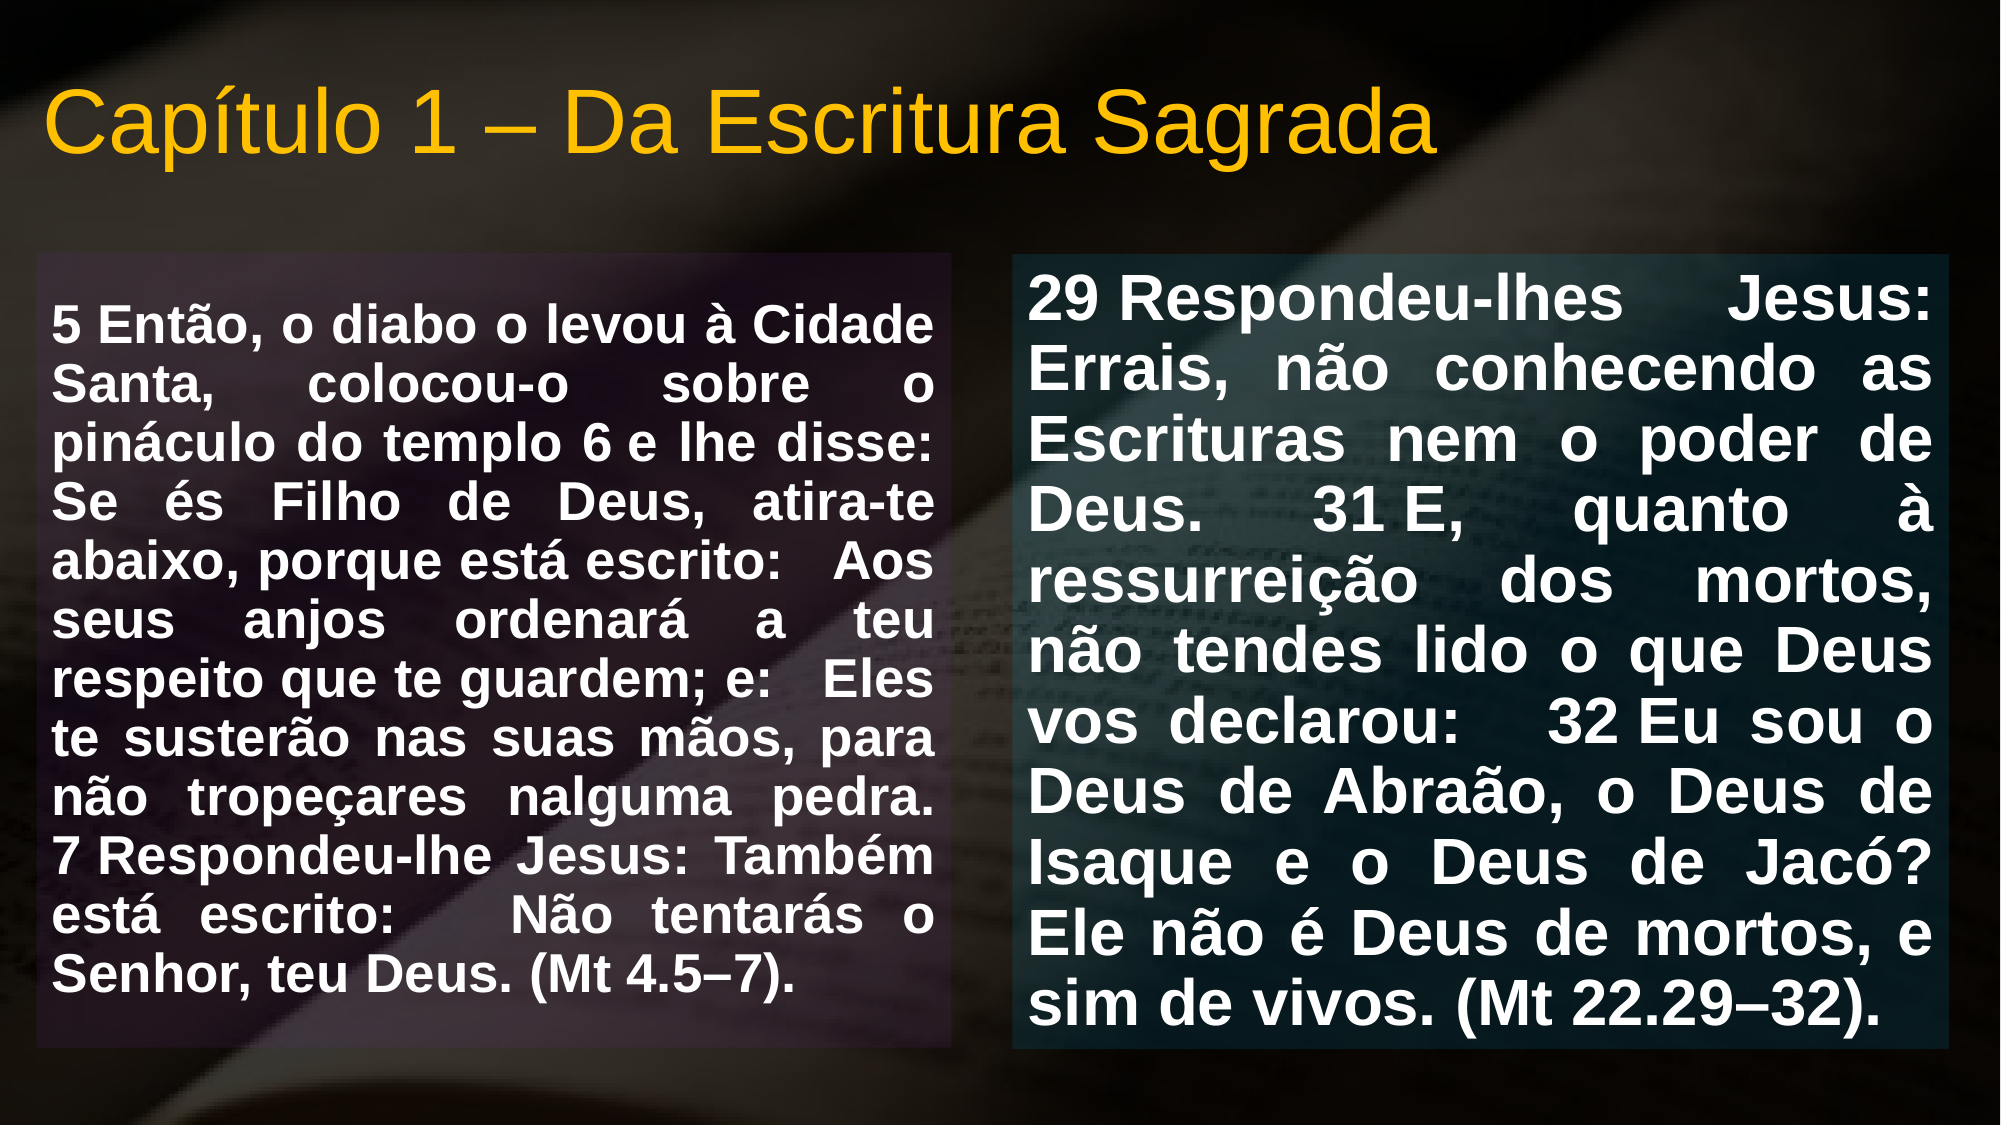

# Capítulo 1 – Da Escritura Sagrada
5 Então, o diabo o levou à Cidade Santa, colocou-o sobre o pináculo do templo 6 e lhe disse: Se és Filho de Deus, atira-te abaixo, porque está escrito:   Aos seus anjos ordenará a teu respeito que te guardem; e:   Eles te susterão nas suas mãos, para não tropeçares nalguma pedra. 7 Respondeu-lhe Jesus: Também está escrito:   Não tentarás o Senhor, teu Deus. (Mt 4.5–7).
29 Respondeu-lhes Jesus: Errais, não conhecendo as Escrituras nem o poder de Deus. 31 E, quanto à ressurreição dos mortos, não tendes lido o que Deus vos declarou:   32 Eu sou o Deus de Abraão, o Deus de Isaque e o Deus de Jacó? Ele não é Deus de mortos, e sim de vivos. (Mt 22.29–32).